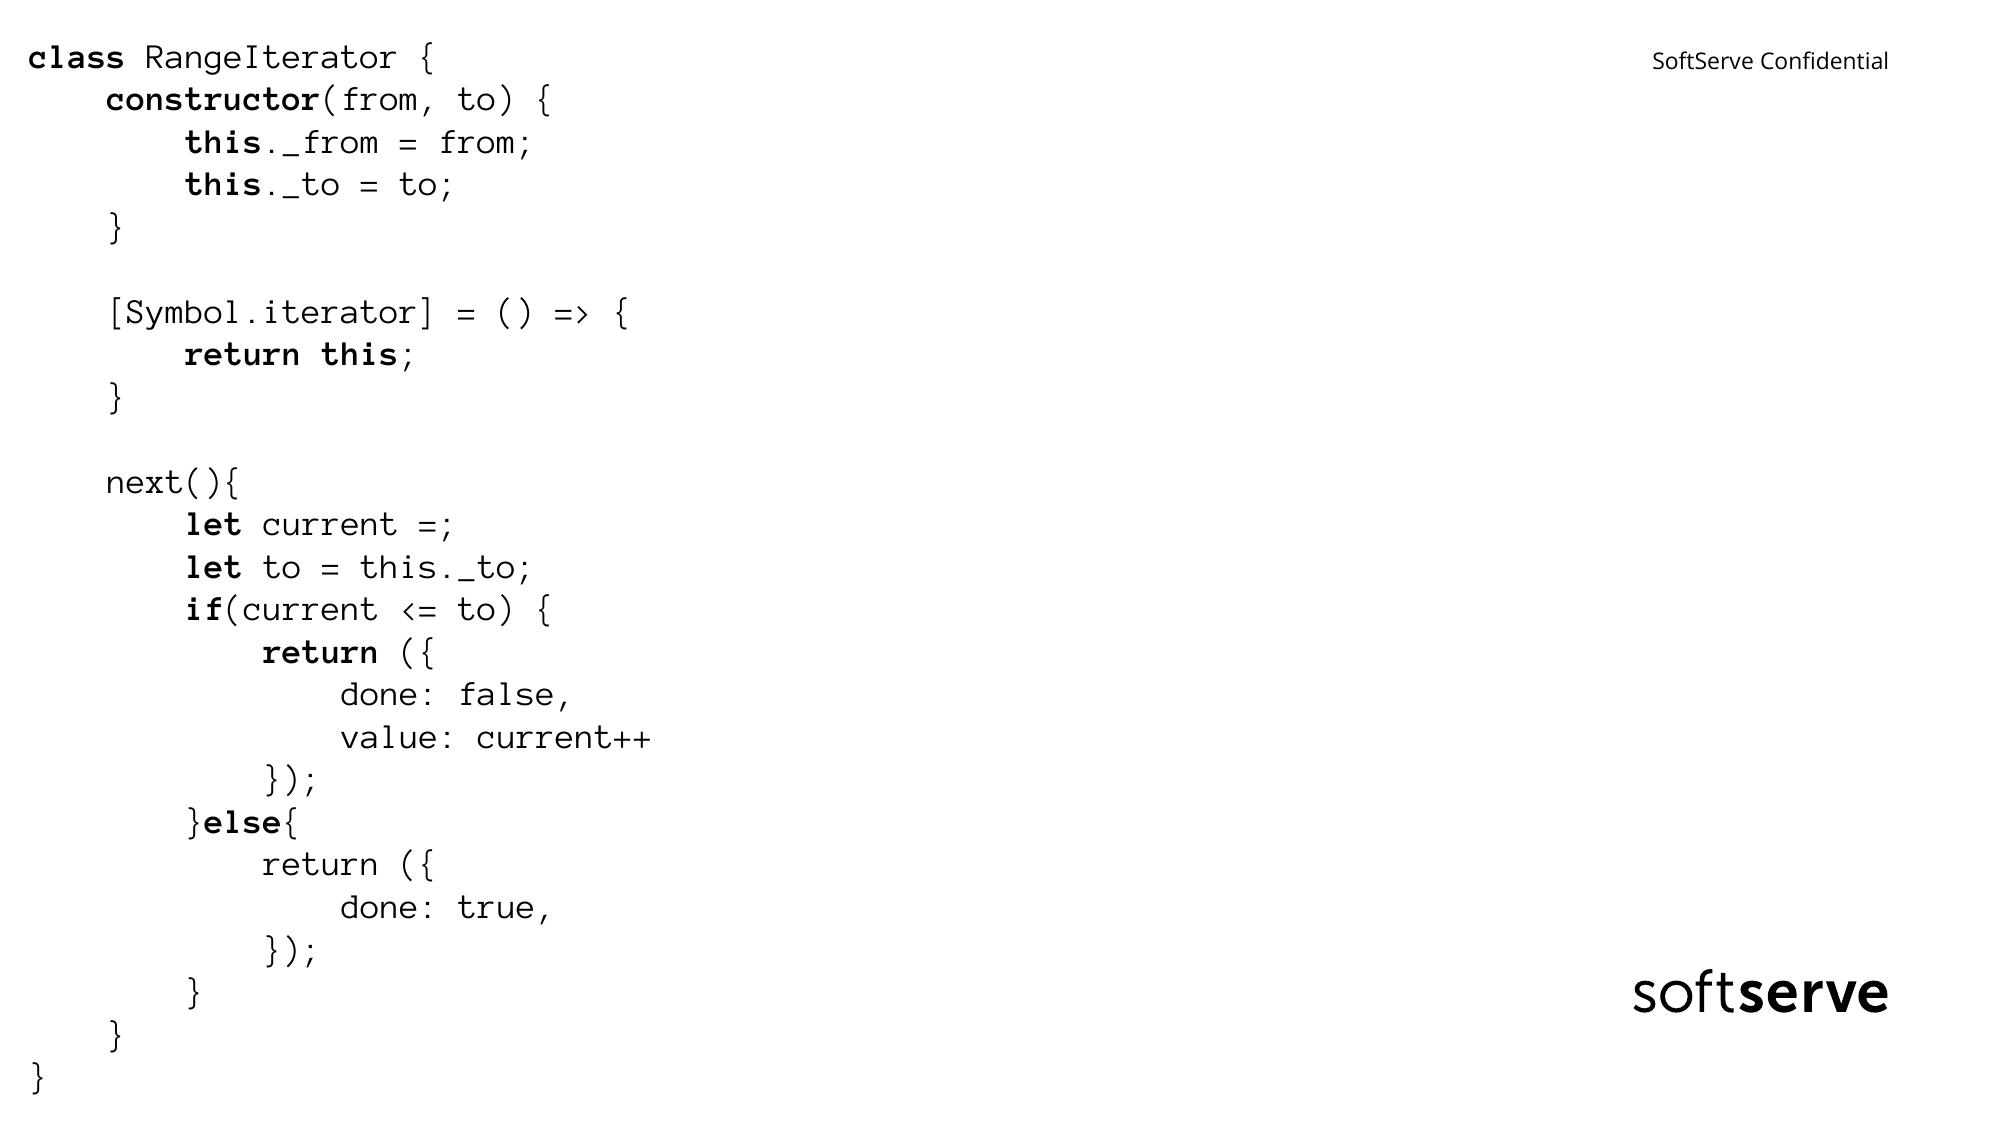

class RangeIterator {
    constructor(from, to) {
        this._from = from;
        this._to = to;
    }

    [Symbol.iterator] = () => {
        return this;
    }

    next(){
        let current =;
        let to = this._to;
        if(current <= to) {
            return ({
                done: false,
                value: current++
            });
        }else{
            return ({
                done: true,
            });
        }
    }
}